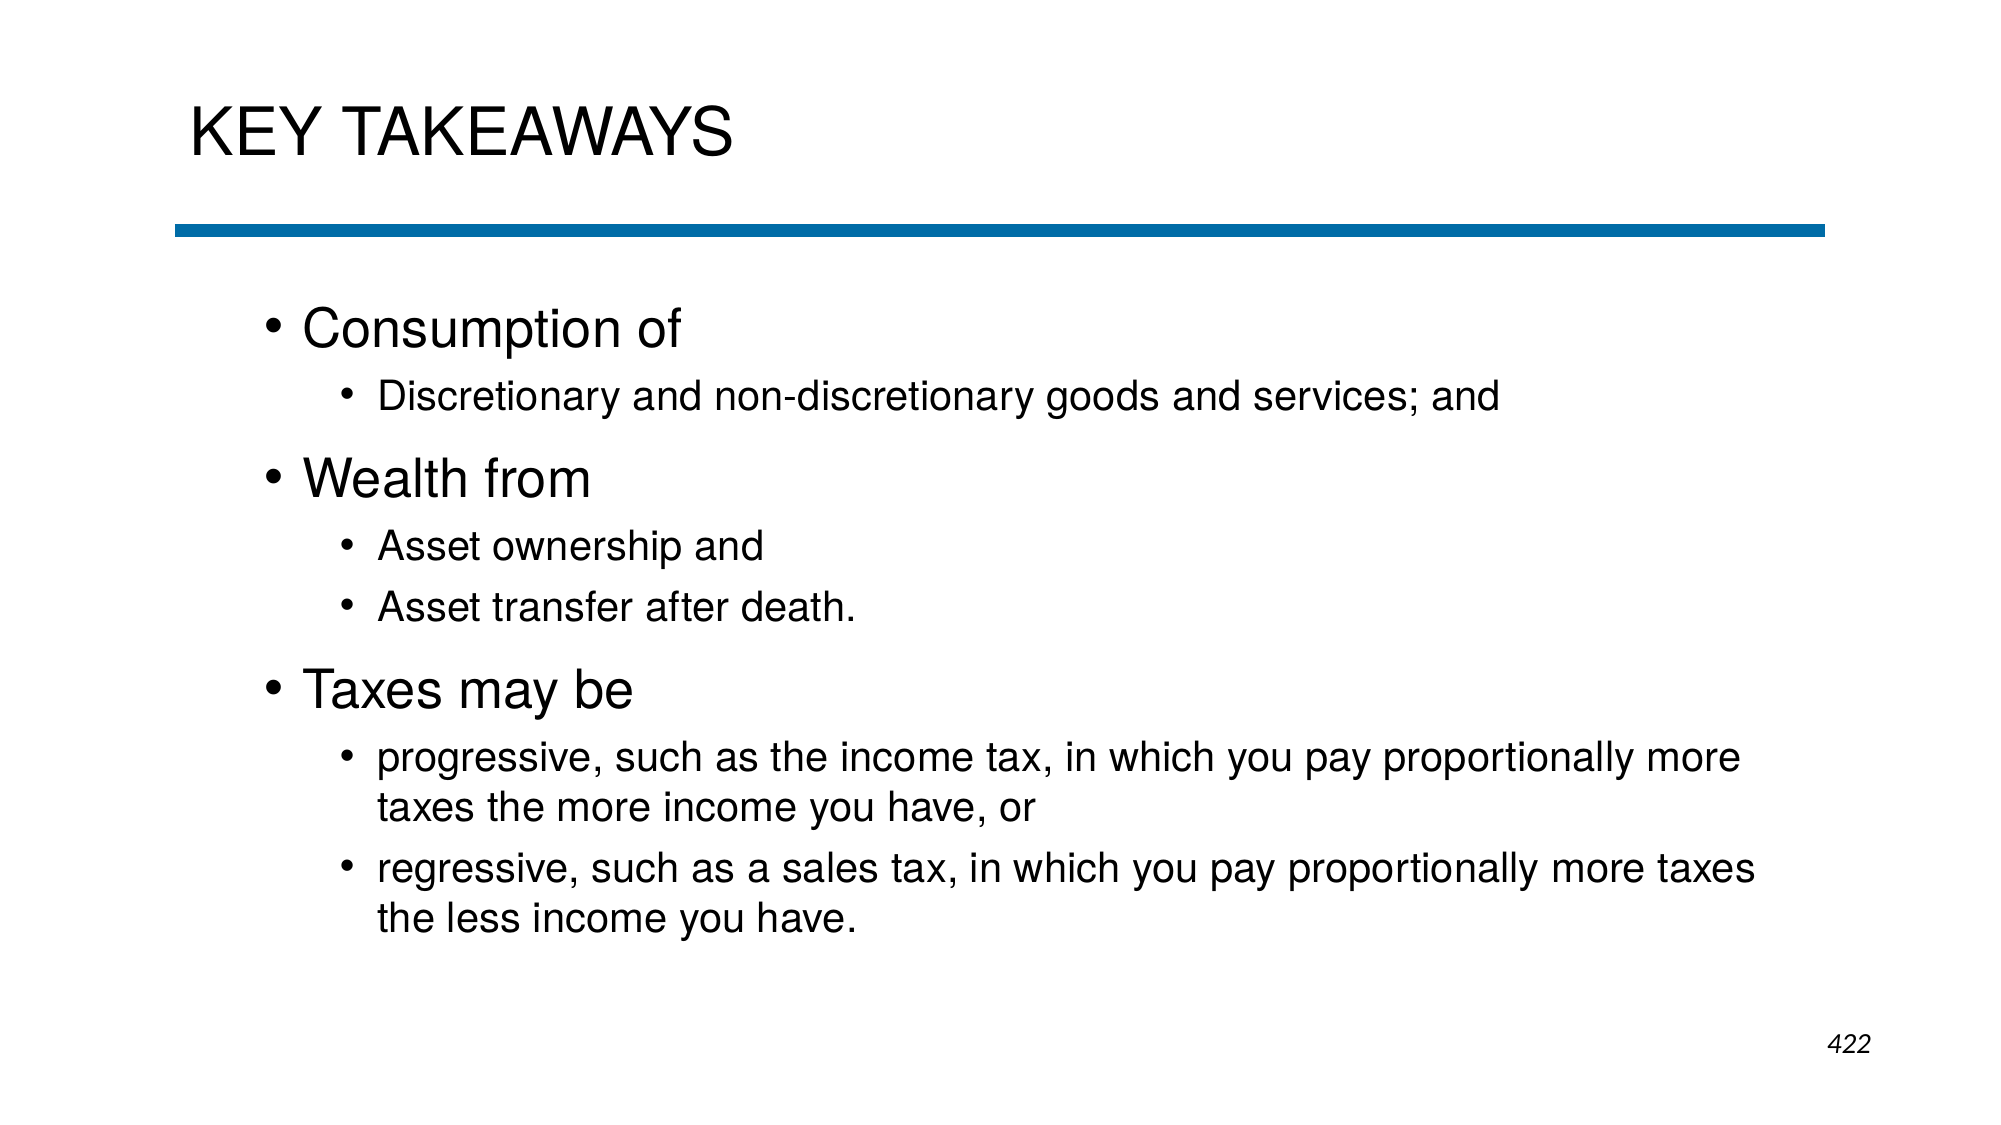

# KEY TAKEAWAYS
Consumption of
Discretionary and non-discretionary goods and services; and
Wealth from
Asset ownership and
Asset transfer after death.
Taxes may be
progressive, such as the income tax, in which you pay proportionally more taxes the more income you have, or
regressive, such as a sales tax, in which you pay proportionally more taxes the less income you have.

1-422